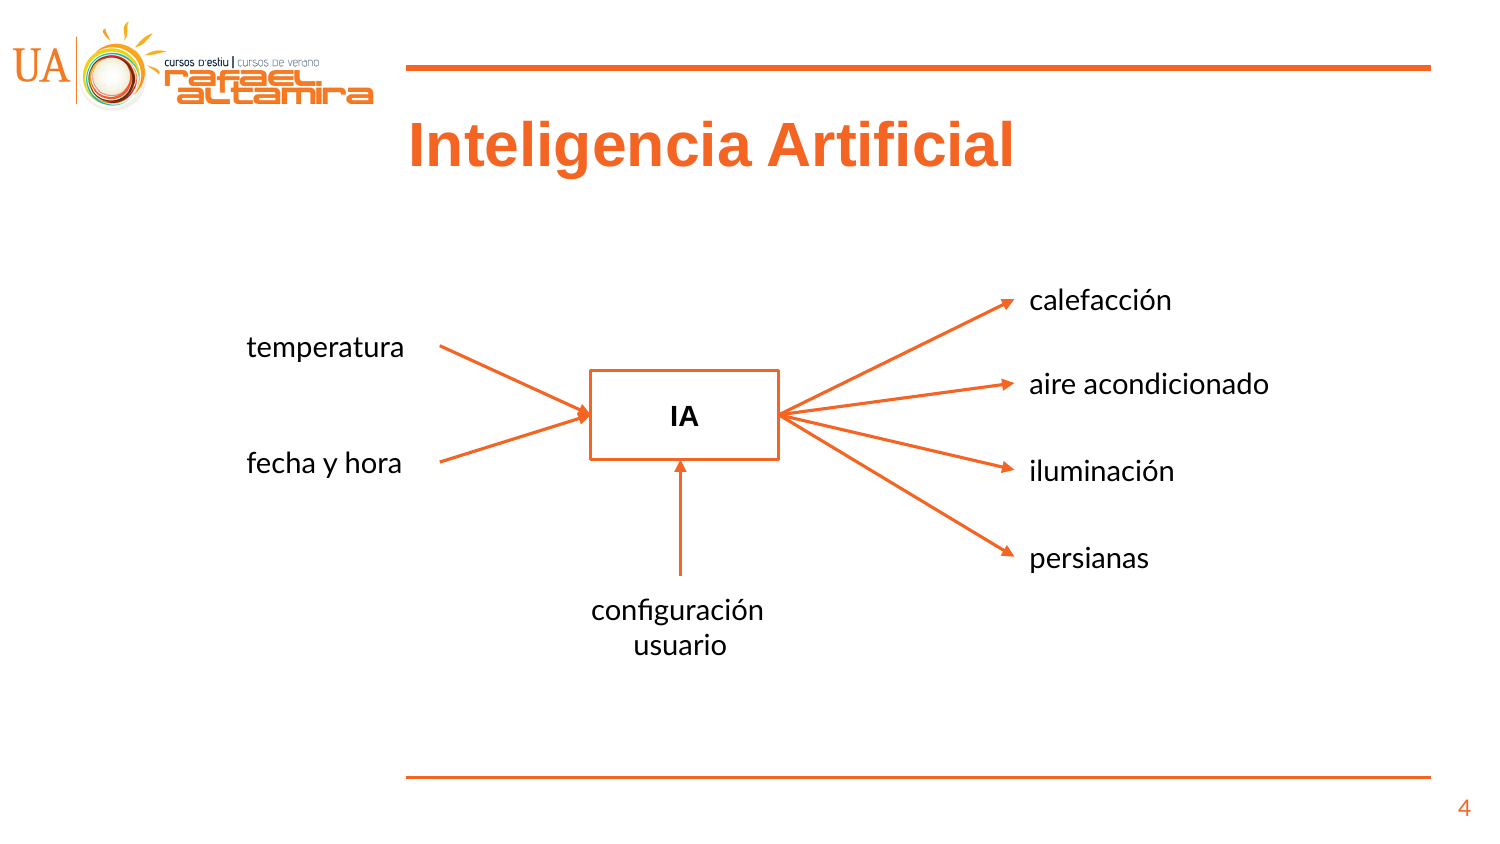

# Inteligencia Artificial
calefacción
temperatura
aire acondicionado
IA
fecha y hora
iluminación
persianas
configuración
usuario
4